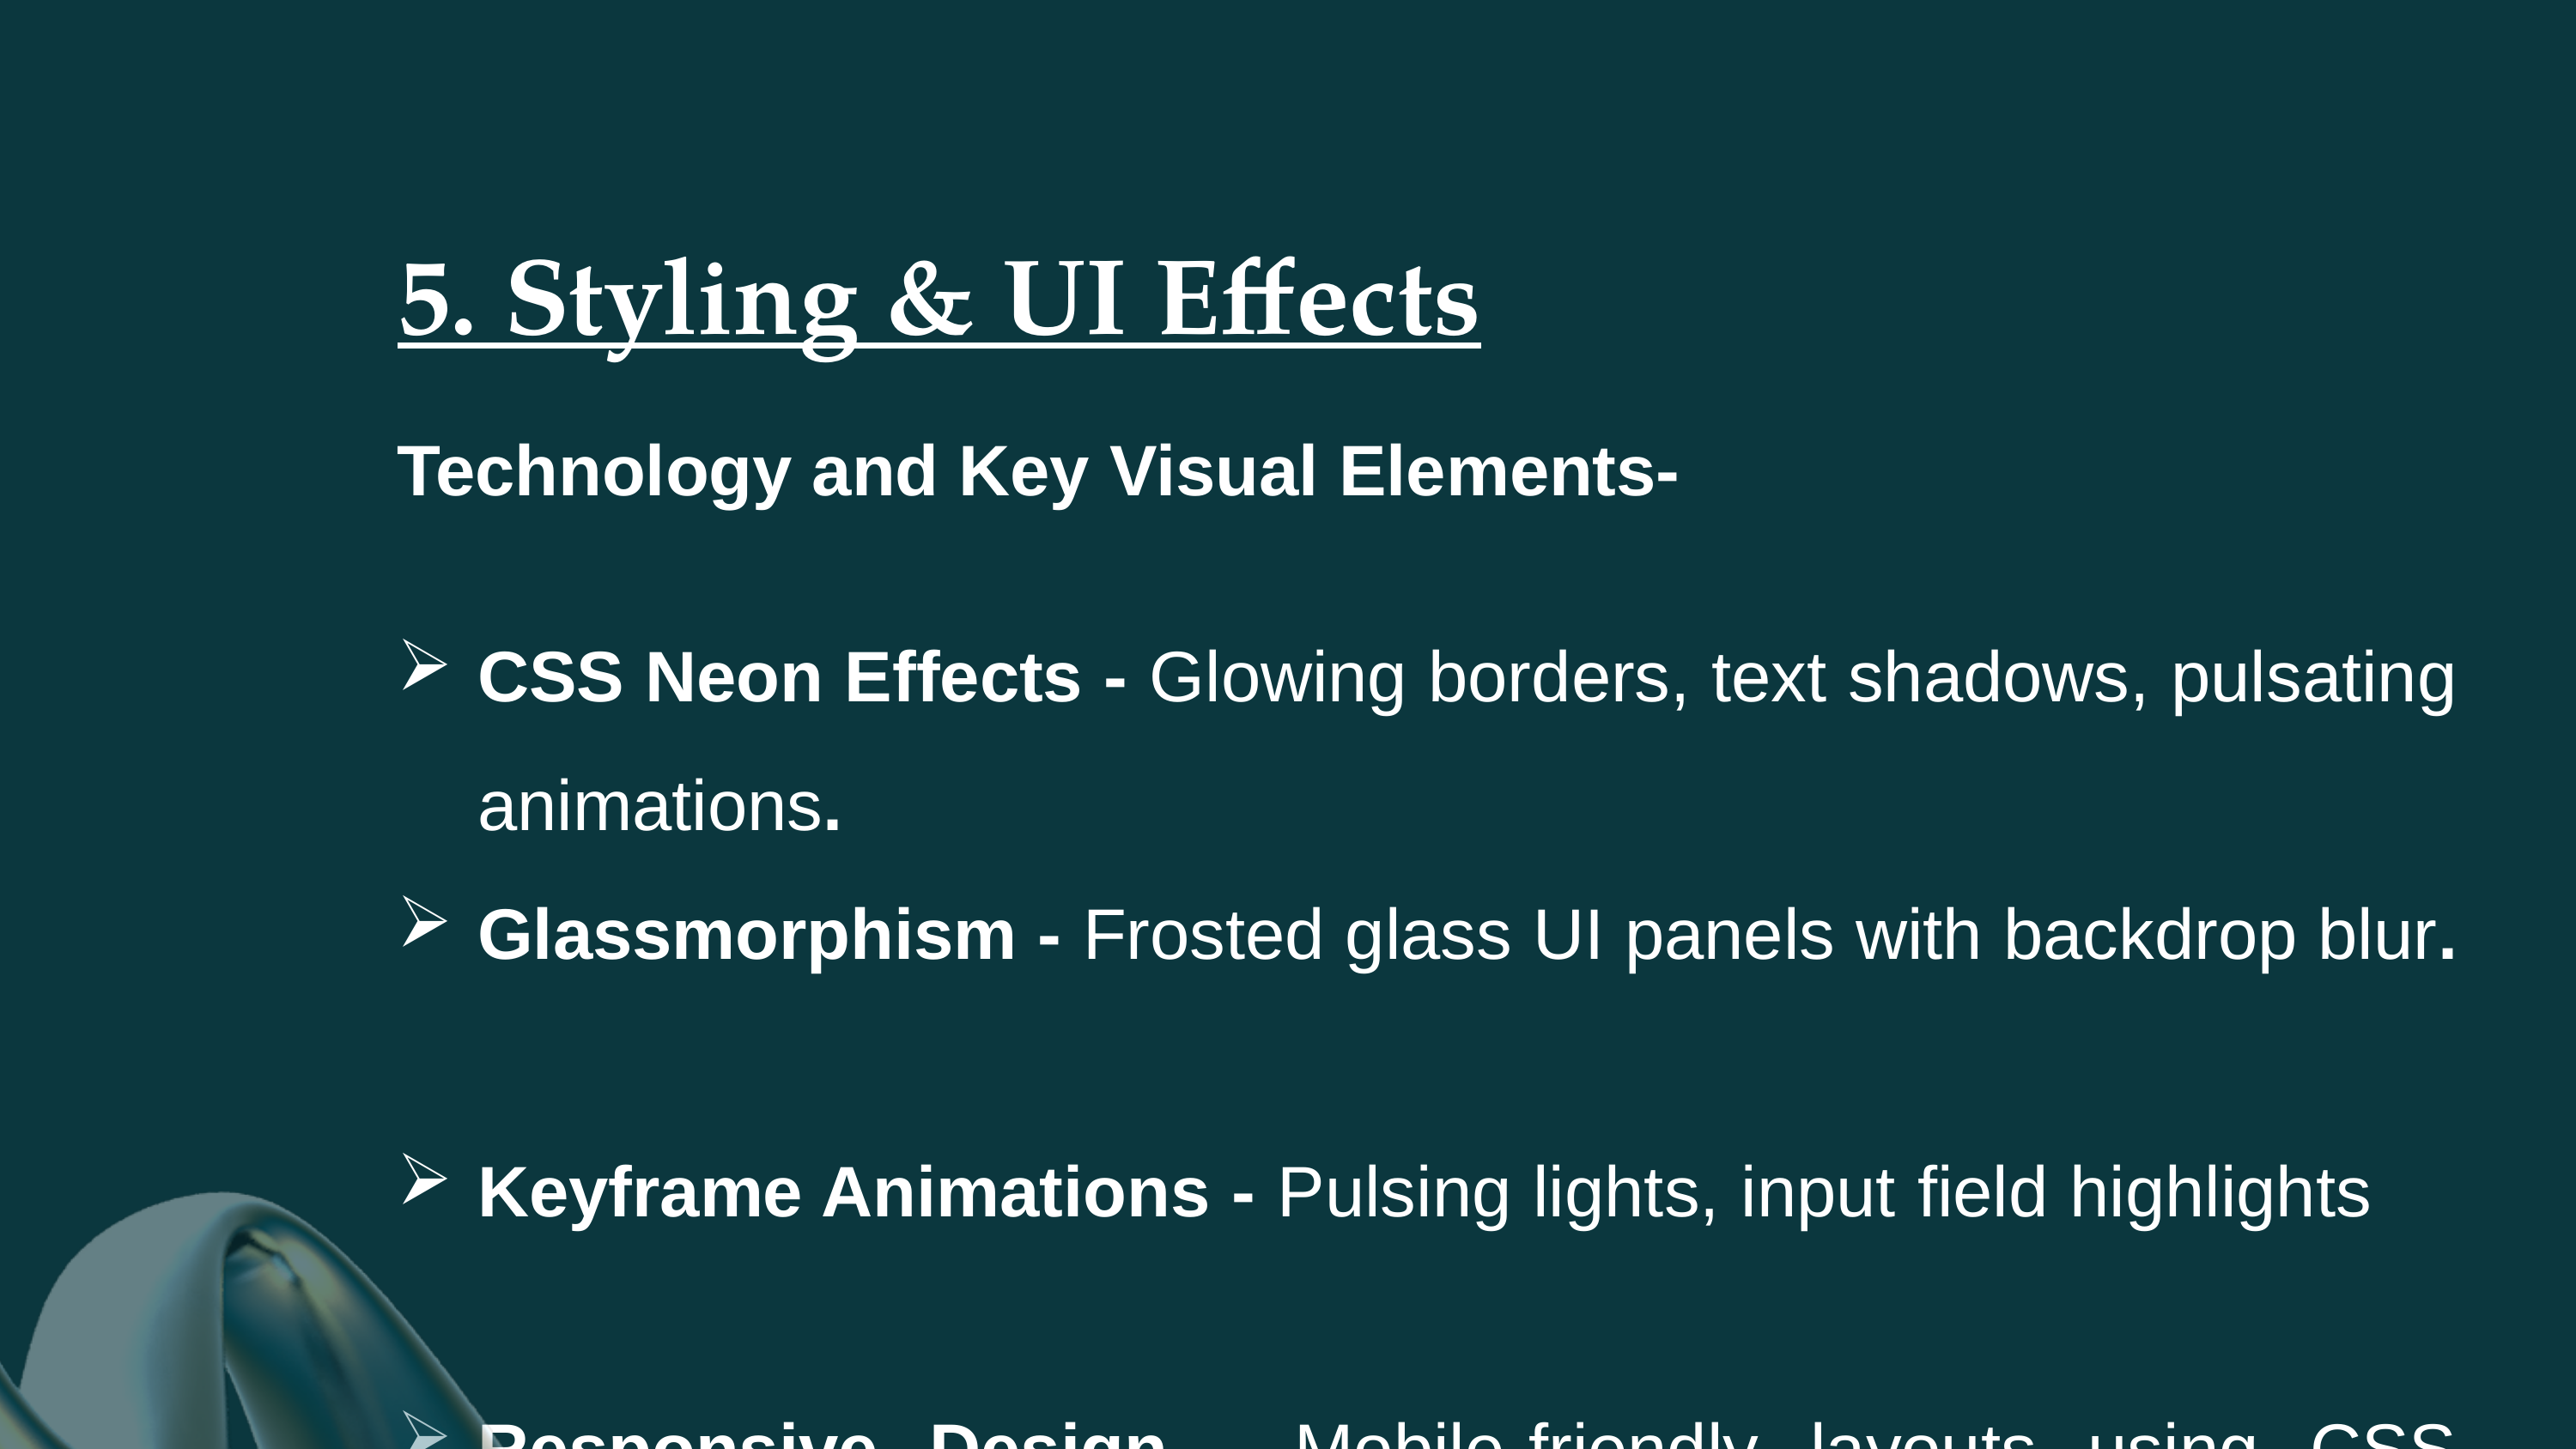

5. Styling & UI Effects

Technology and Key Visual Elements-

CSS Neon Effects - Glowing borders, text shadows, pulsating animations.
Glassmorphism - Frosted glass UI panels with backdrop blur.
Keyframe Animations - Pulsing lights, input field highlights
Responsive Design - Mobile-friendly layouts using CSS Grid/Flexbox.